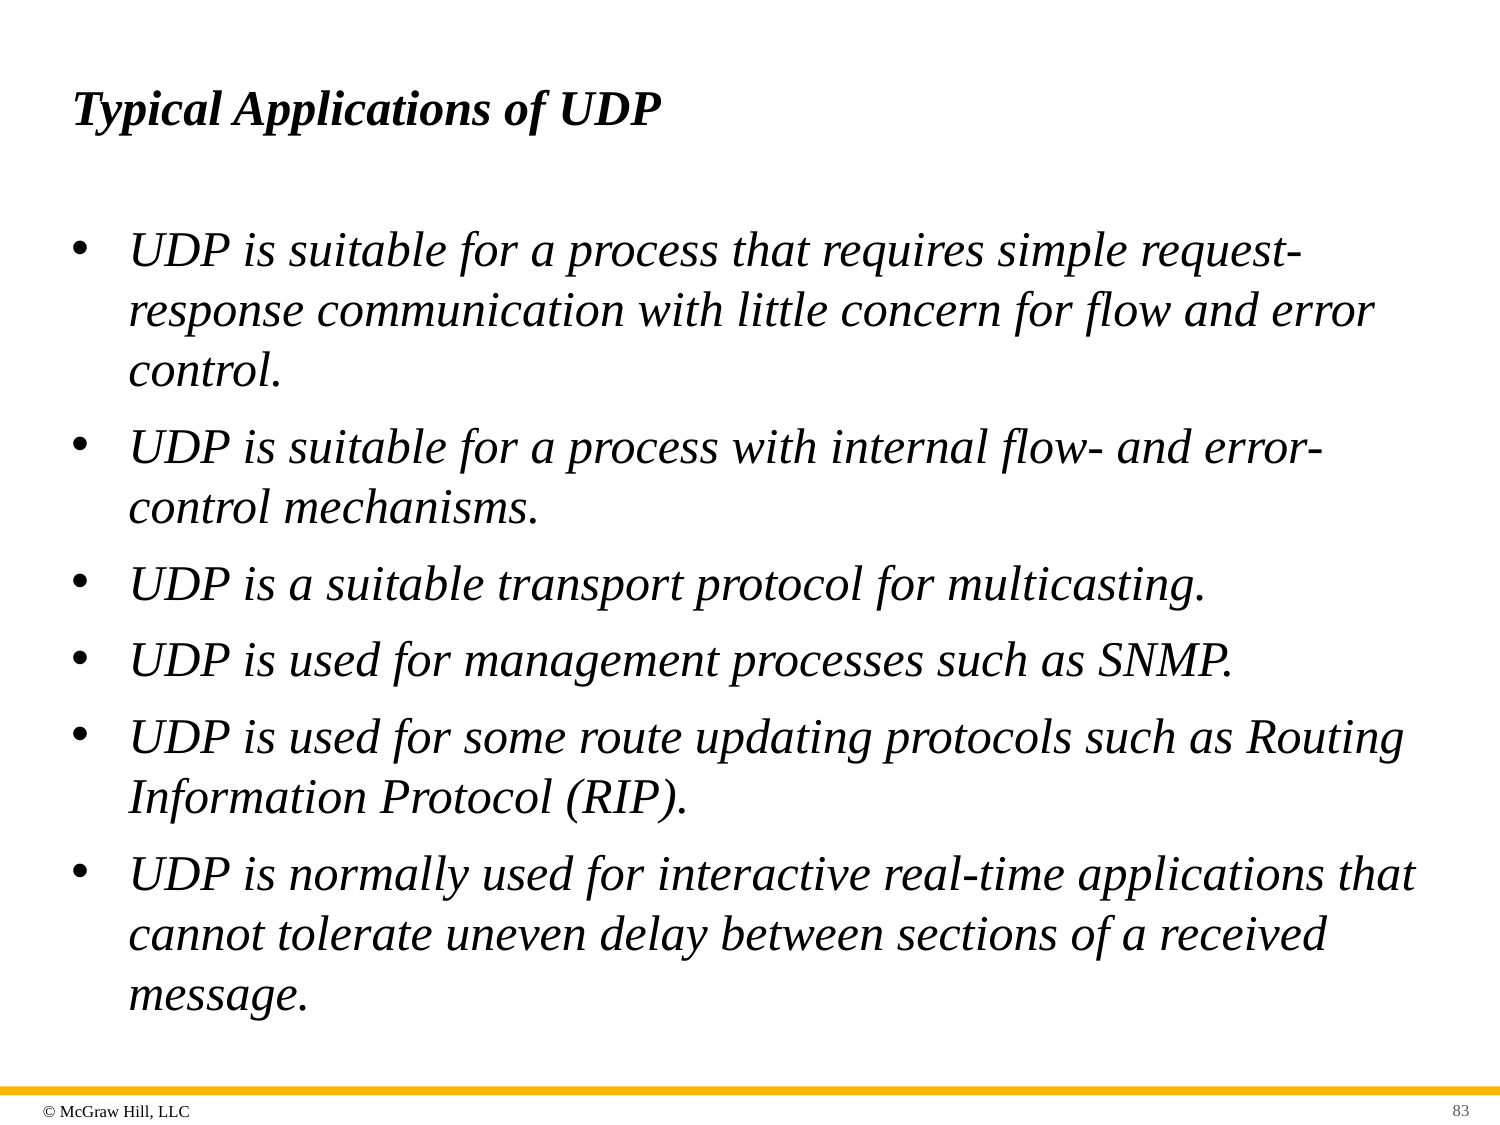

# Typical Applications of UDP
UDP is suitable for a process that requires simple request-response communication with little concern for flow and error control.
UDP is suitable for a process with internal flow- and error-control mechanisms.
UDP is a suitable transport protocol for multicasting.
UDP is used for management processes such as SNMP.
UDP is used for some route updating protocols such as Routing Information Protocol (RIP).
UDP is normally used for interactive real-time applications that cannot tolerate uneven delay between sections of a received message.
83